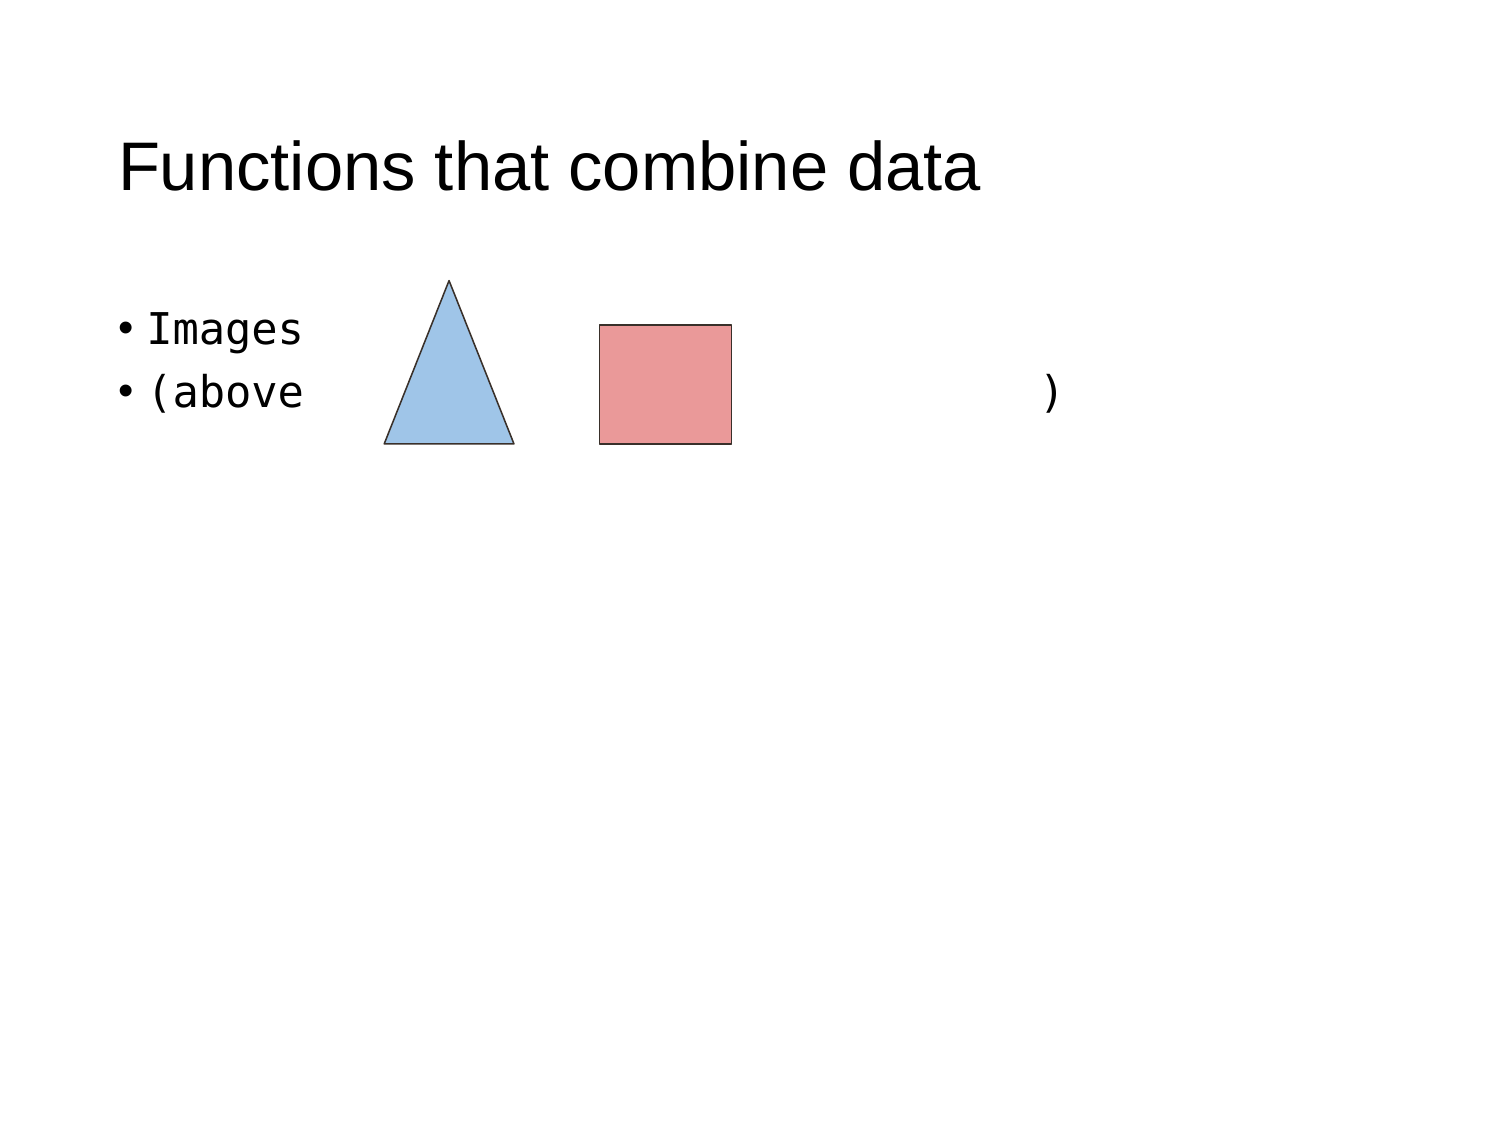

# Functions that combine data

Images
(above                            )